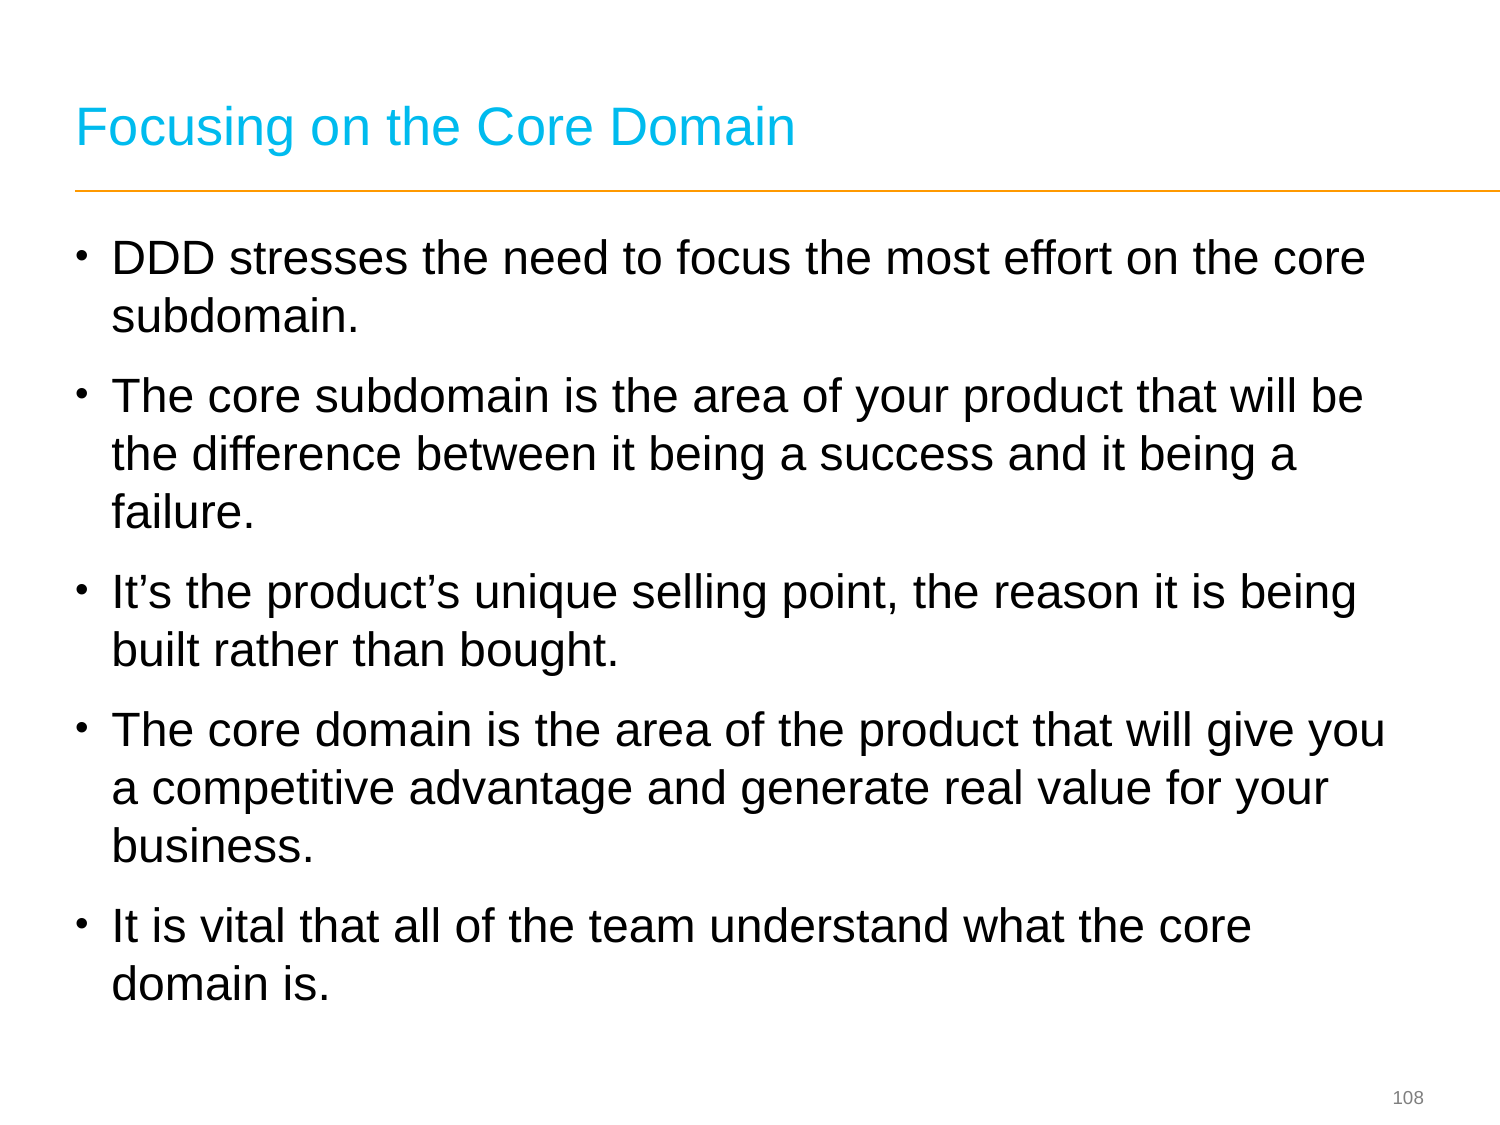

# Focusing on the Core Domain
DDD stresses the need to focus the most effort on the core subdomain.
The core subdomain is the area of your product that will be the difference between it being a success and it being a failure.
It’s the product’s unique selling point, the reason it is being built rather than bought.
The core domain is the area of the product that will give you a competitive advantage and generate real value for your business.
It is vital that all of the team understand what the core domain is.